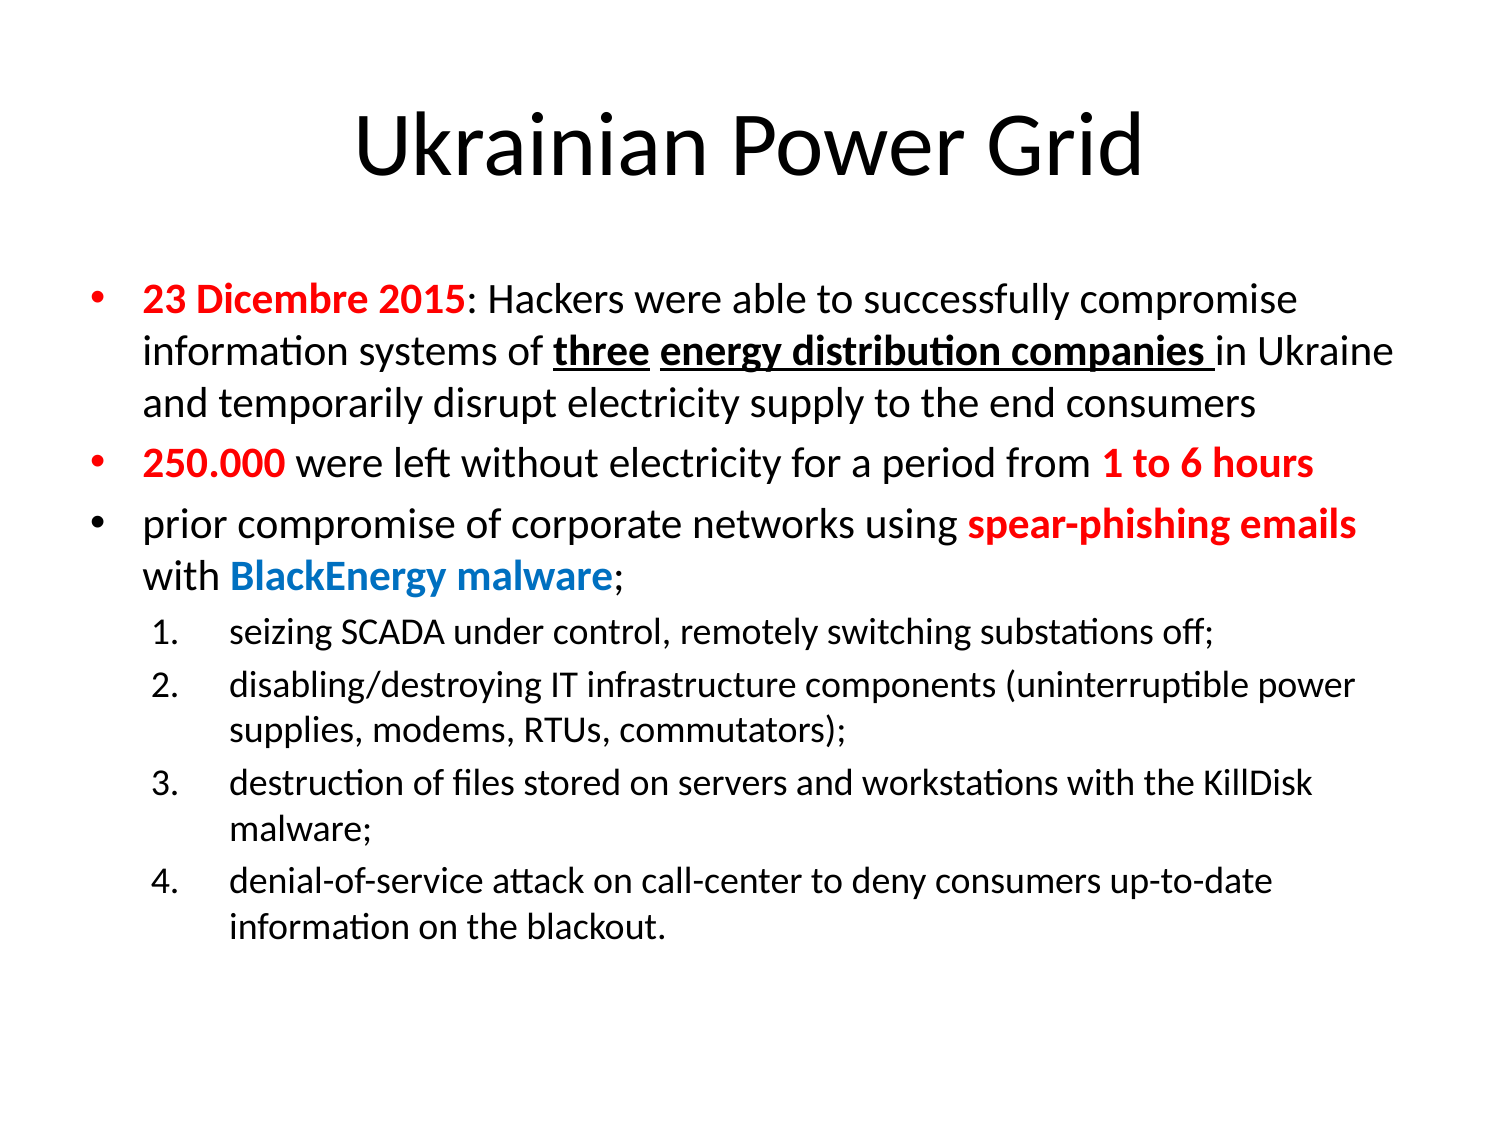

# Ukrainian Power Grid
23 Dicembre 2015: Hackers were able to successfully compromise information systems of three energy distribution companies in Ukraine and temporarily disrupt electricity supply to the end consumers
250.000 were left without electricity for a period from 1 to 6 hours
prior compromise of corporate networks using spear-phishing emails with BlackEnergy malware;
seizing SCADA under control, remotely switching substations off;
disabling/destroying IT infrastructure components (uninterruptible power supplies, modems, RTUs, commutators);
destruction of files stored on servers and workstations with the KillDisk malware;
denial-of-service attack on call-center to deny consumers up-to-date information on the blackout.